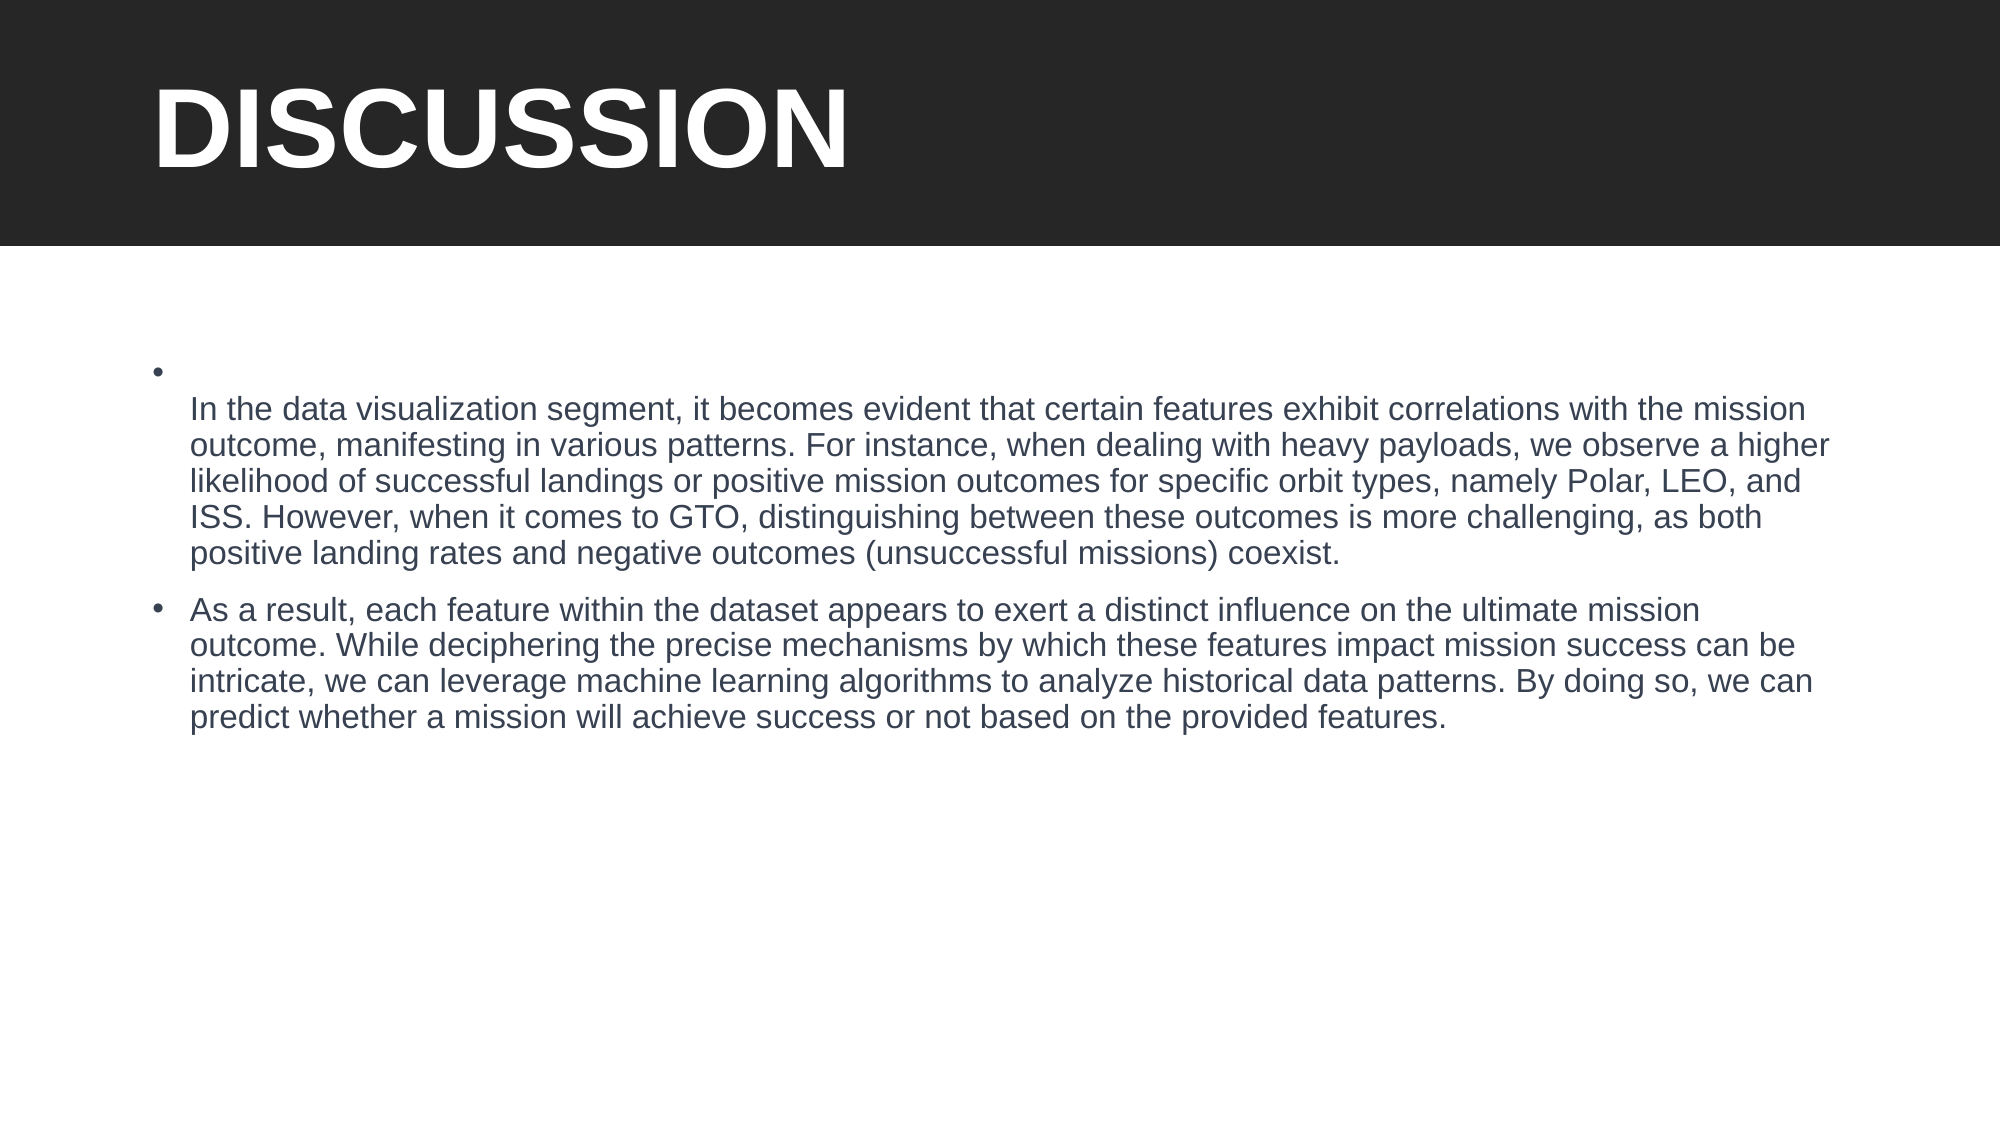

# Outline
DISCUSSION
In the data visualization segment, it becomes evident that certain features exhibit correlations with the mission outcome, manifesting in various patterns. For instance, when dealing with heavy payloads, we observe a higher likelihood of successful landings or positive mission outcomes for specific orbit types, namely Polar, LEO, and ISS. However, when it comes to GTO, distinguishing between these outcomes is more challenging, as both positive landing rates and negative outcomes (unsuccessful missions) coexist.
As a result, each feature within the dataset appears to exert a distinct influence on the ultimate mission outcome. While deciphering the precise mechanisms by which these features impact mission success can be intricate, we can leverage machine learning algorithms to analyze historical data patterns. By doing so, we can predict whether a mission will achieve success or not based on the provided features.